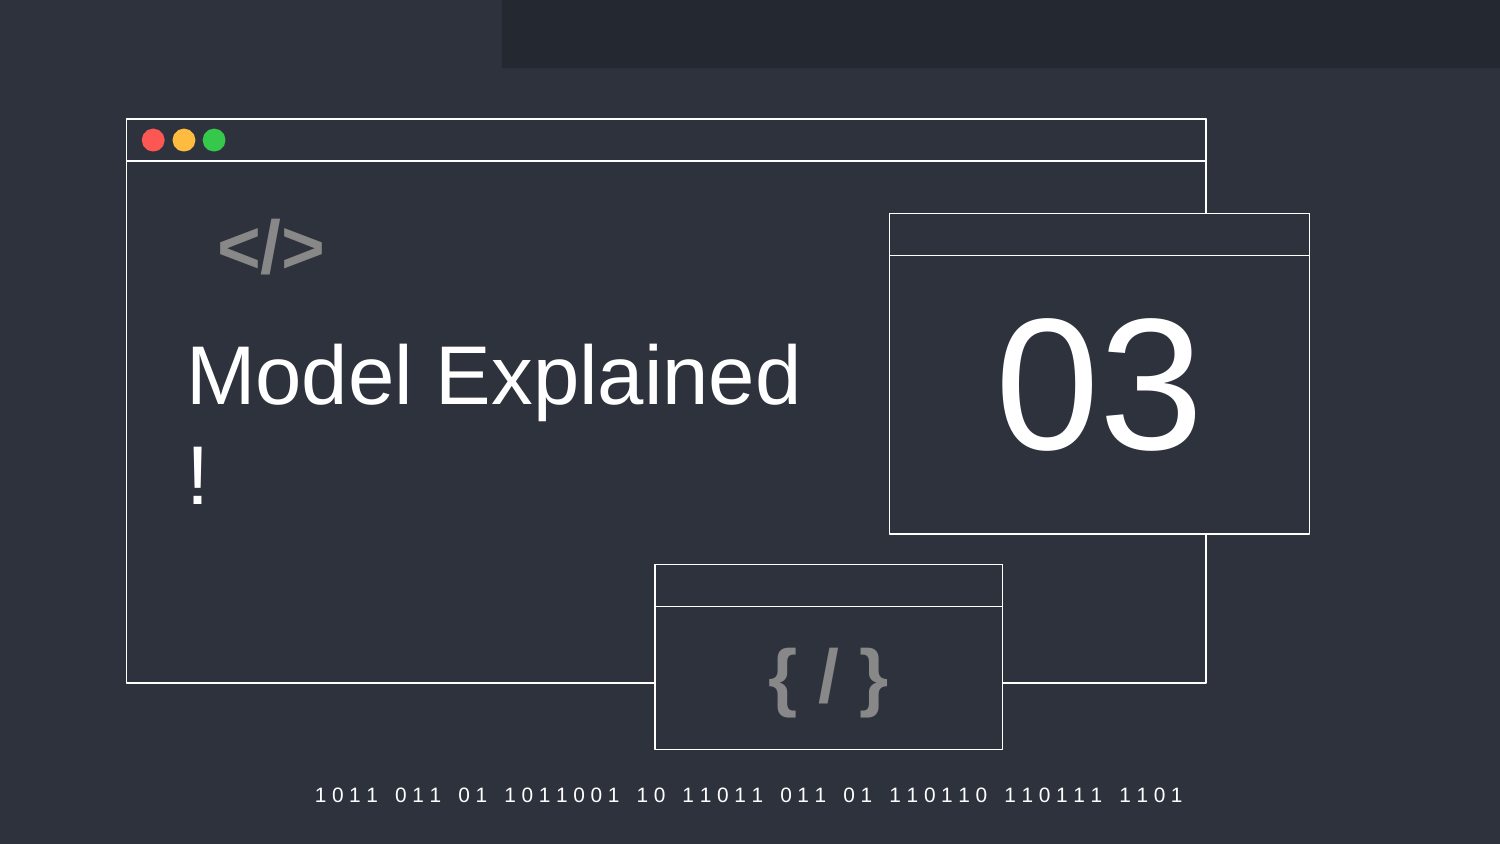

</>

03
# Model Explained !

{ / }